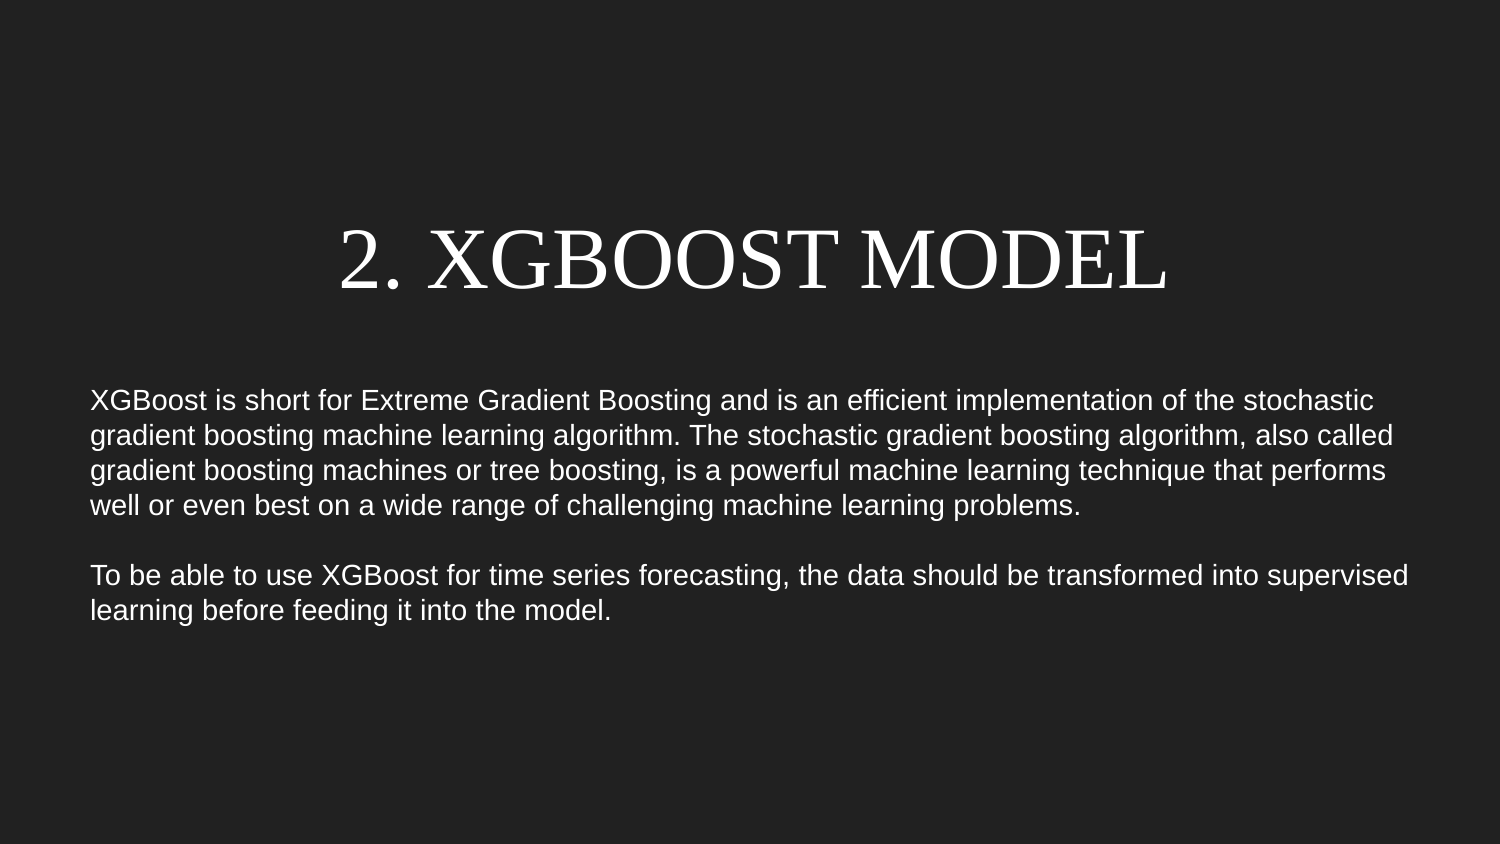

2. XGBOOST MODEL
XGBoost is short for Extreme Gradient Boosting and is an efficient implementation of the stochastic gradient boosting machine learning algorithm. The stochastic gradient boosting algorithm, also called gradient boosting machines or tree boosting, is a powerful machine learning technique that performs well or even best on a wide range of challenging machine learning problems.

To be able to use XGBoost for time series forecasting, the data should be transformed into supervised learning before feeding it into the model.